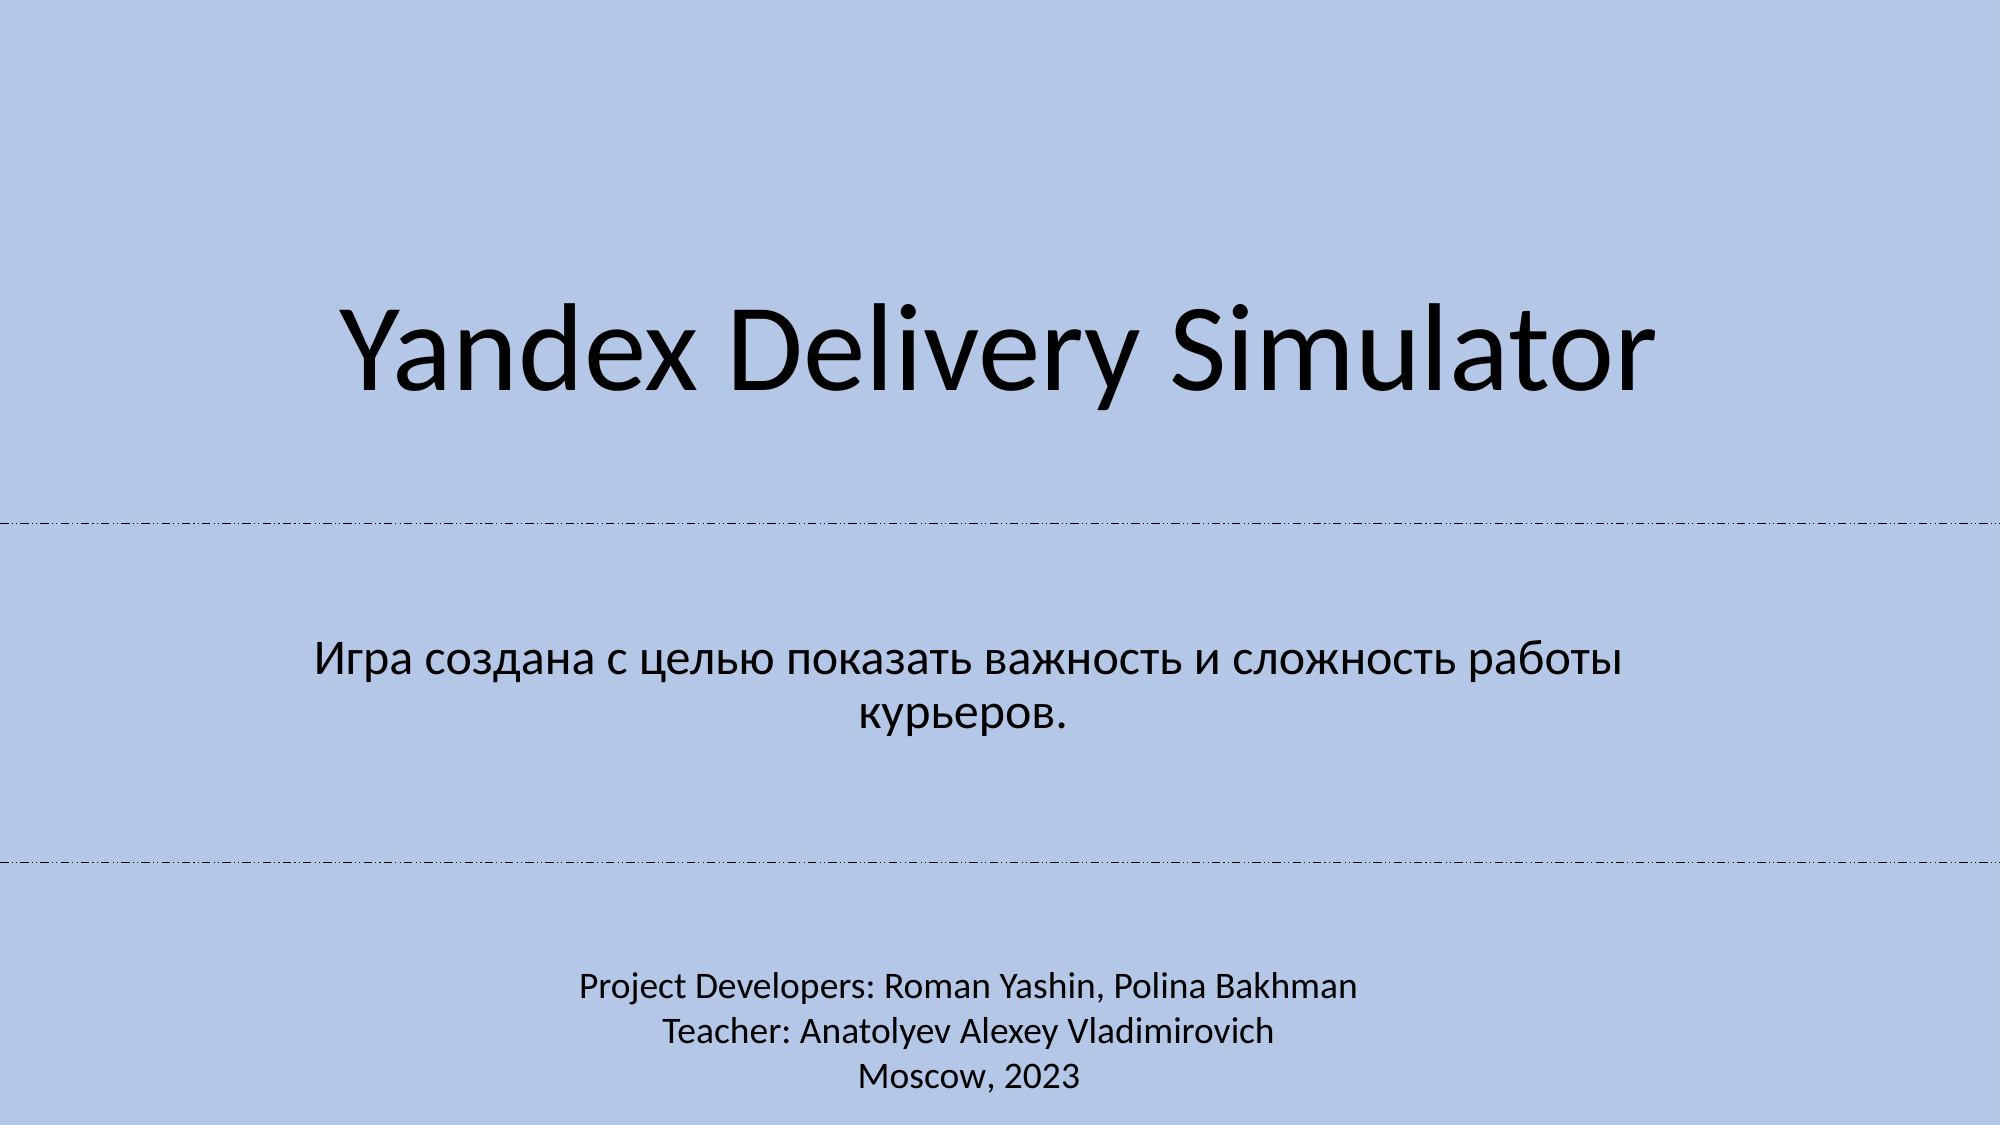

# Yandex Delivery Simulator
Игра создана с целью показать важность и сложность работы курьеров.
Project Developers: Roman Yashin, Polina Bakhman
Teacher: Anatolyev Alexey Vladimirovich
Moscow, 2023